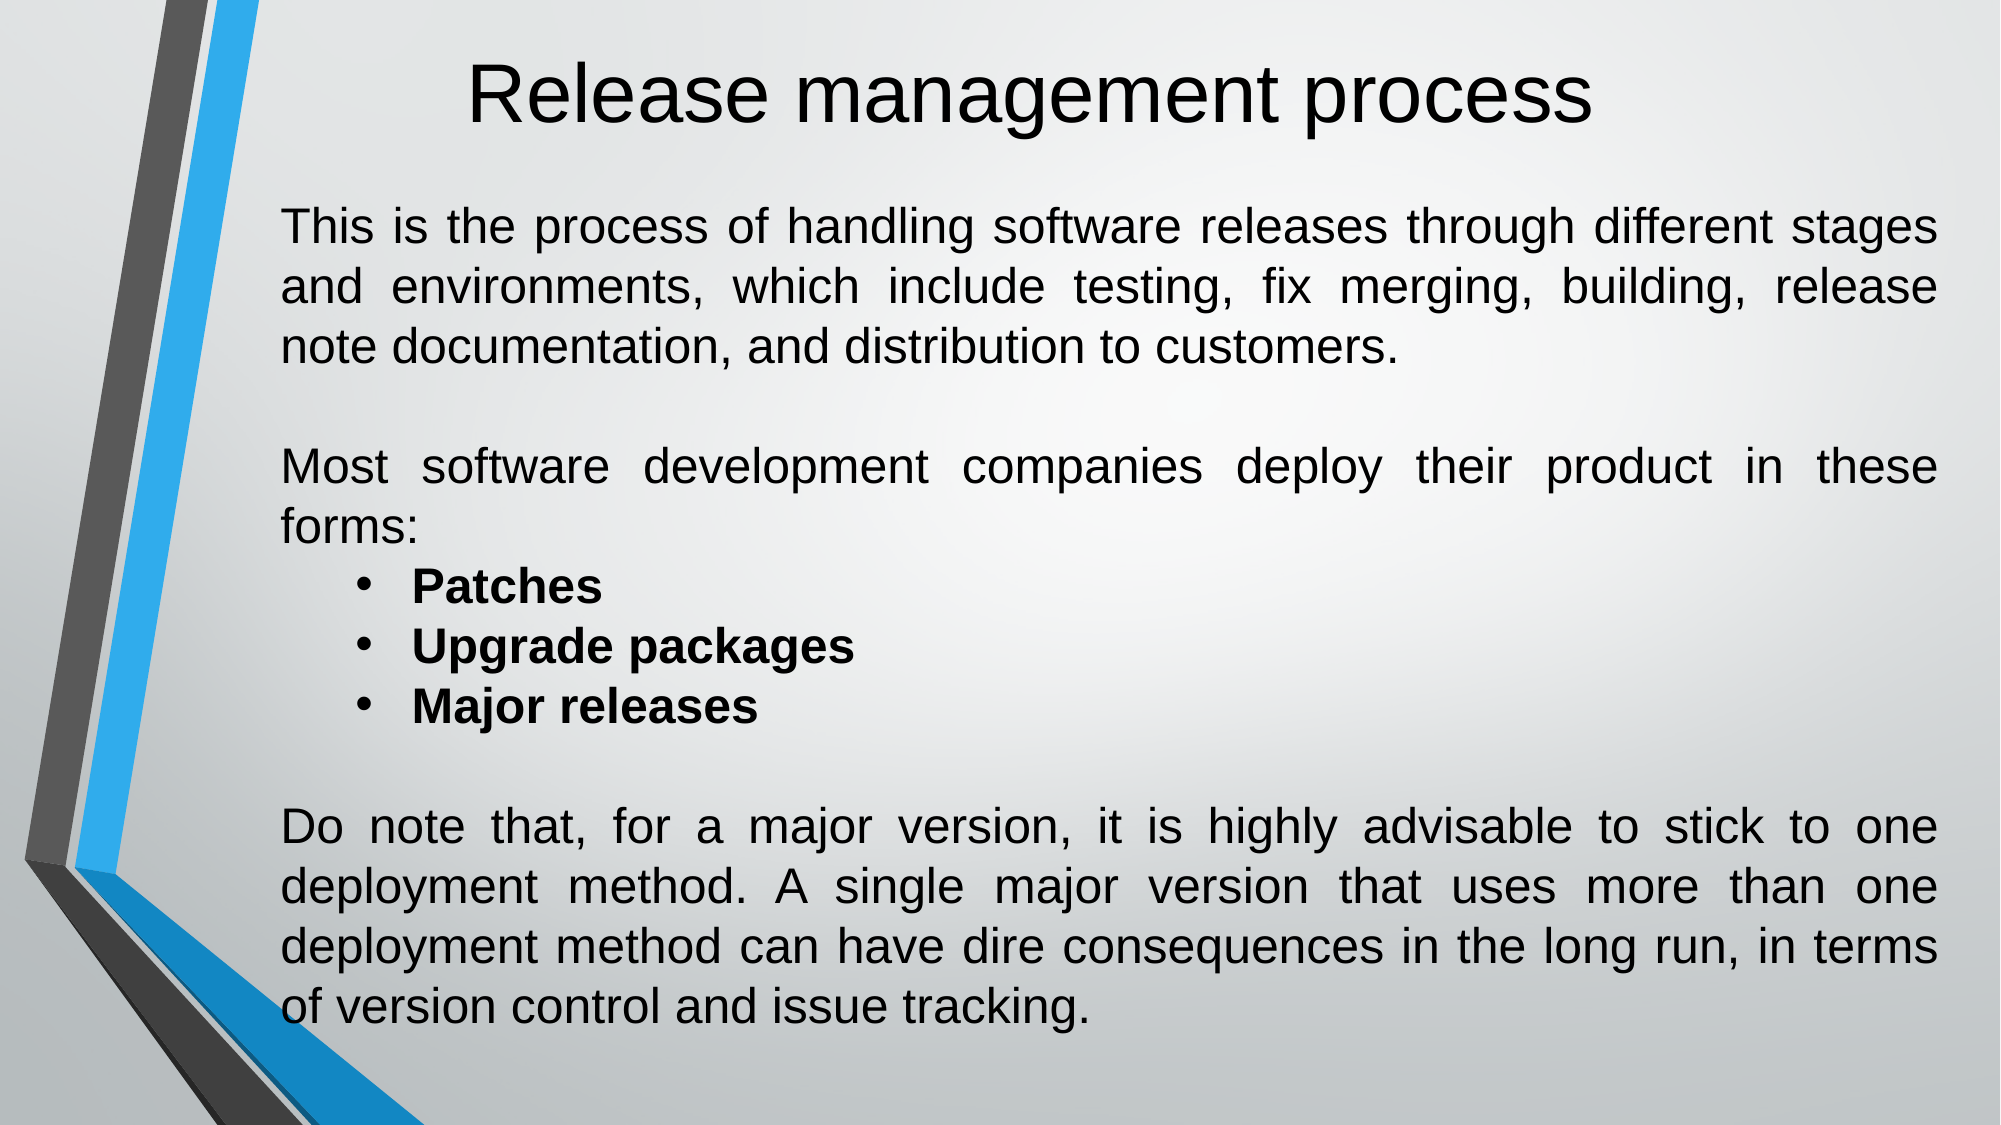

Release management process
This is the process of handling software releases through different stages and environments, which include testing, fix merging, building, release note documentation, and distribution to customers.

Most software development companies deploy their product in these forms:
Patches
Upgrade packages
Major releases

Do note that, for a major version, it is highly advisable to stick to one deployment method. A single major version that uses more than one deployment method can have dire consequences in the long run, in terms of version control and issue tracking.